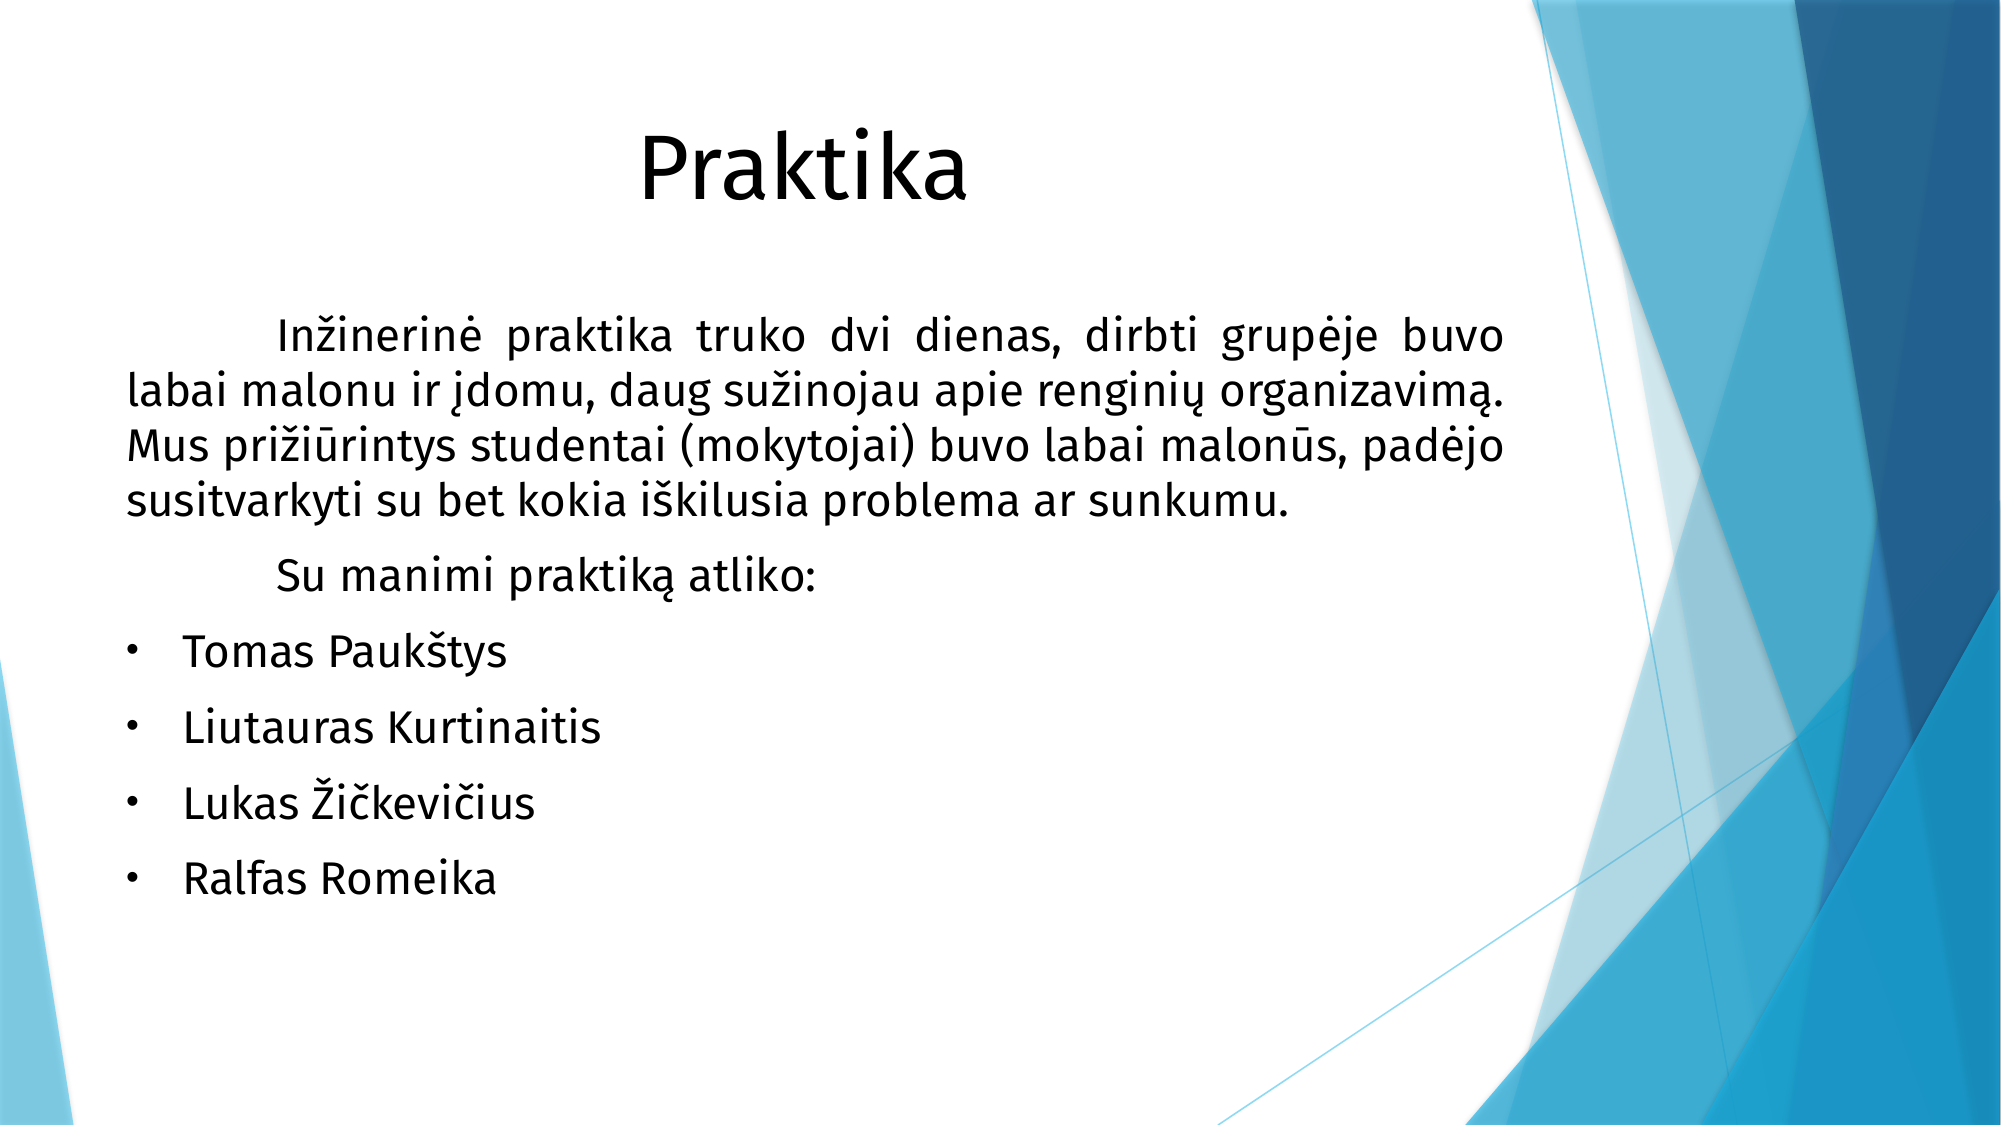

# Praktika
	Inžinerinė praktika truko dvi dienas, dirbti grupėje buvo labai malonu ir įdomu, daug sužinojau apie renginių organizavimą. Mus prižiūrintys studentai (mokytojai) buvo labai malonūs, padėjo susitvarkyti su bet kokia iškilusia problema ar sunkumu.
	Su manimi praktiką atliko:
Tomas Paukštys
Liutauras Kurtinaitis
Lukas Žičkevičius
Ralfas Romeika